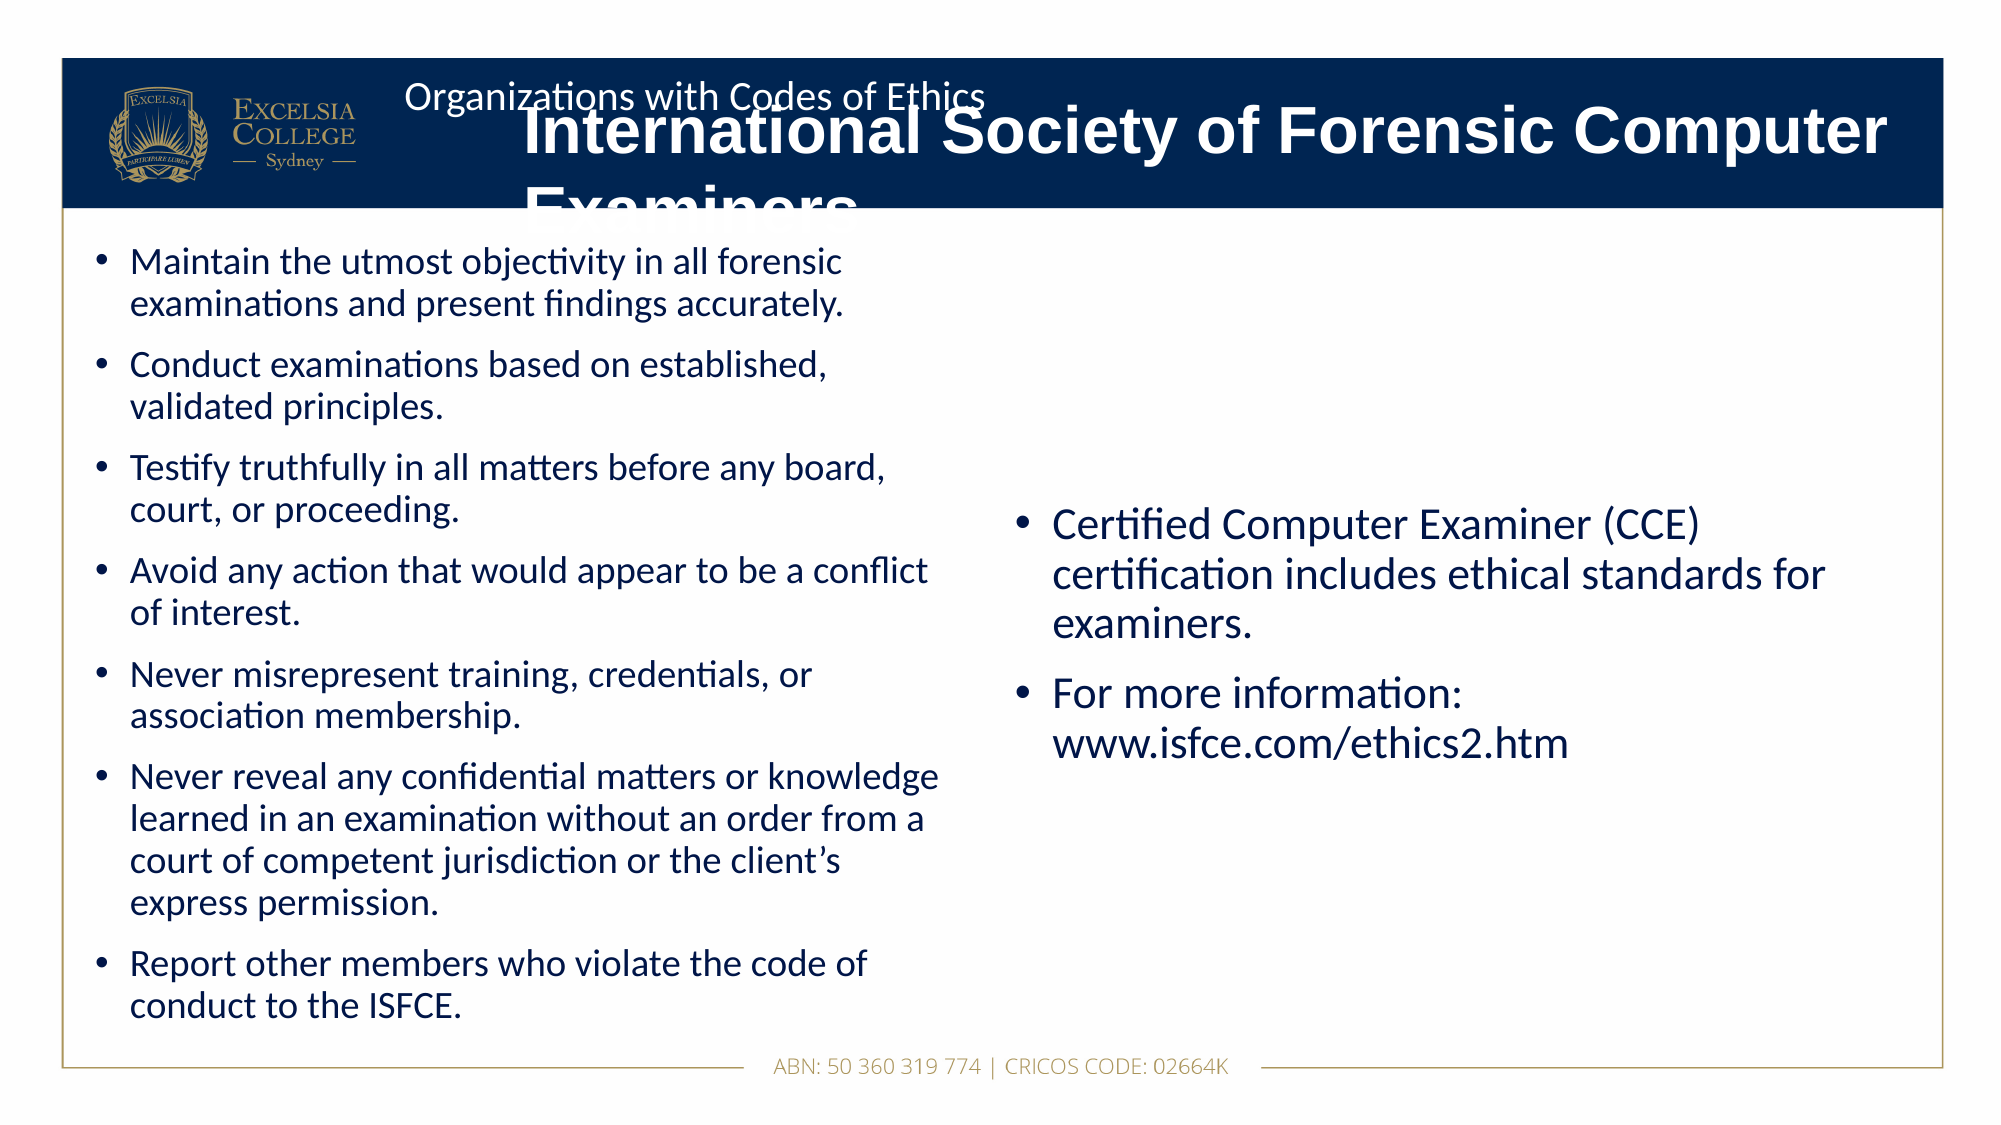

# Organizations with Codes of Ethics
International Society of Forensic Computer Examiners
Maintain the utmost objectivity in all forensic examinations and present findings accurately.
Conduct examinations based on established, validated principles.
Testify truthfully in all matters before any board, court, or proceeding.
Avoid any action that would appear to be a conflict of interest.
Never misrepresent training, credentials, or association membership.
Never reveal any confidential matters or knowledge learned in an examination without an order from a court of competent jurisdiction or the client’s express permission.
Report other members who violate the code of conduct to the ISFCE.
Certified Computer Examiner (CCE) certification includes ethical standards for examiners.
For more information: www.isfce.com/ethics2.htm